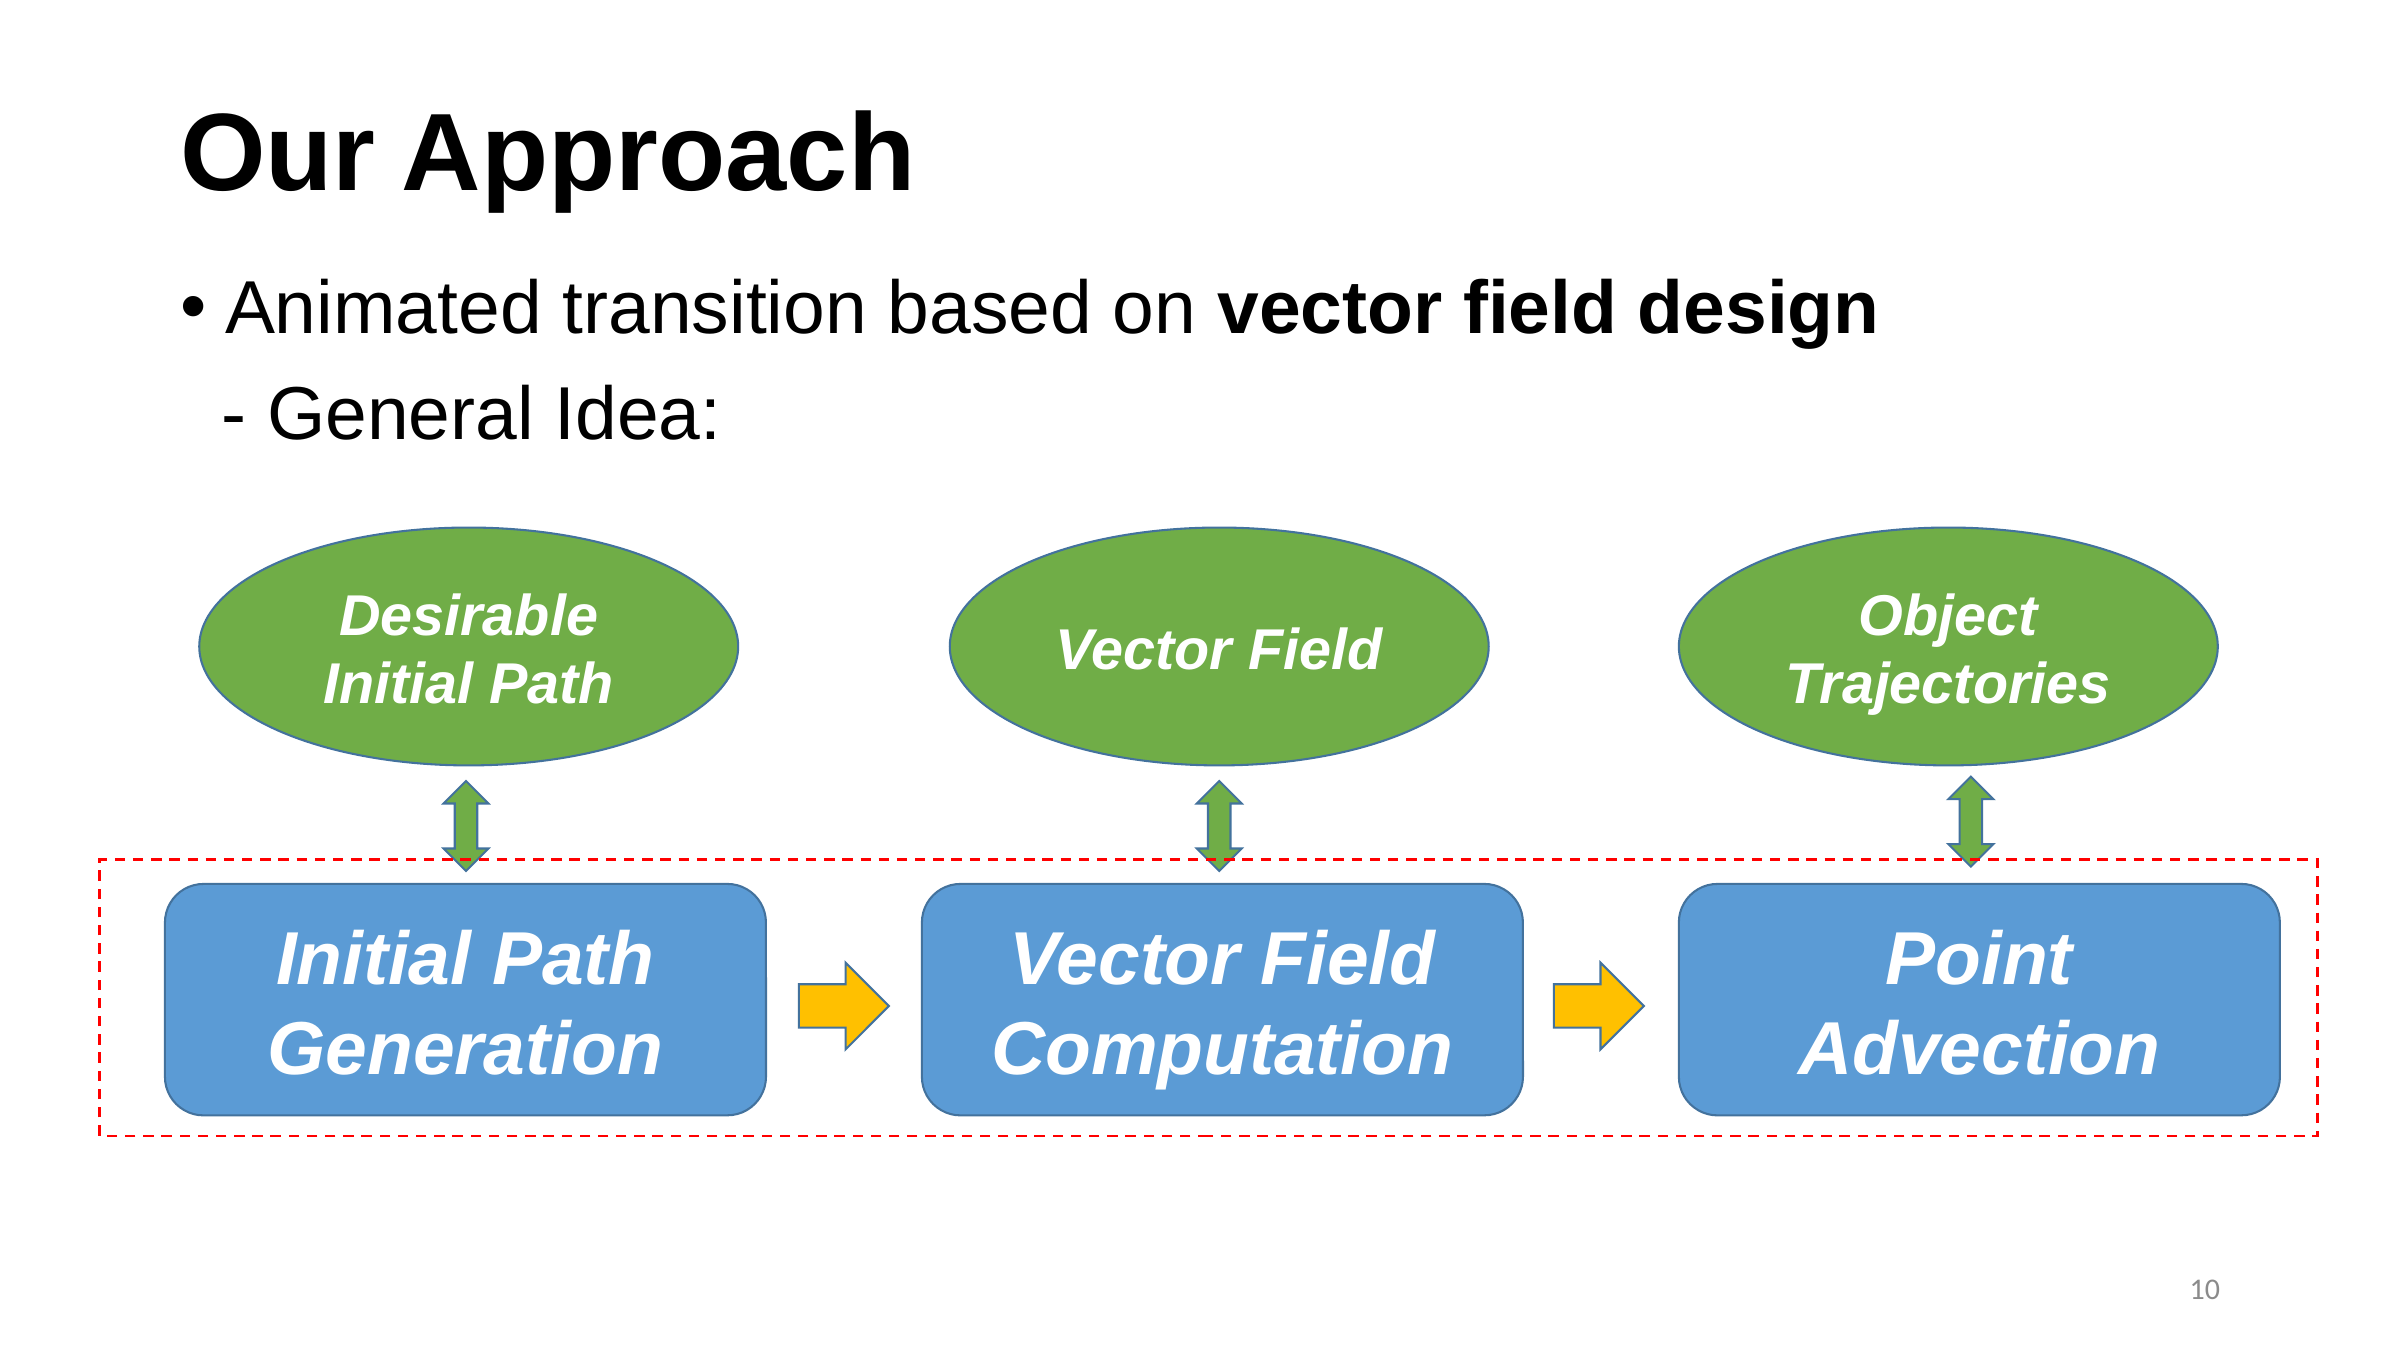

# Our Approach
Animated transition based on vector field design
  - General Idea:
Desirable Initial Path
Vector Field
Object Trajectories

Initial Path Generation
Vector Field Computation
Point Advection

10